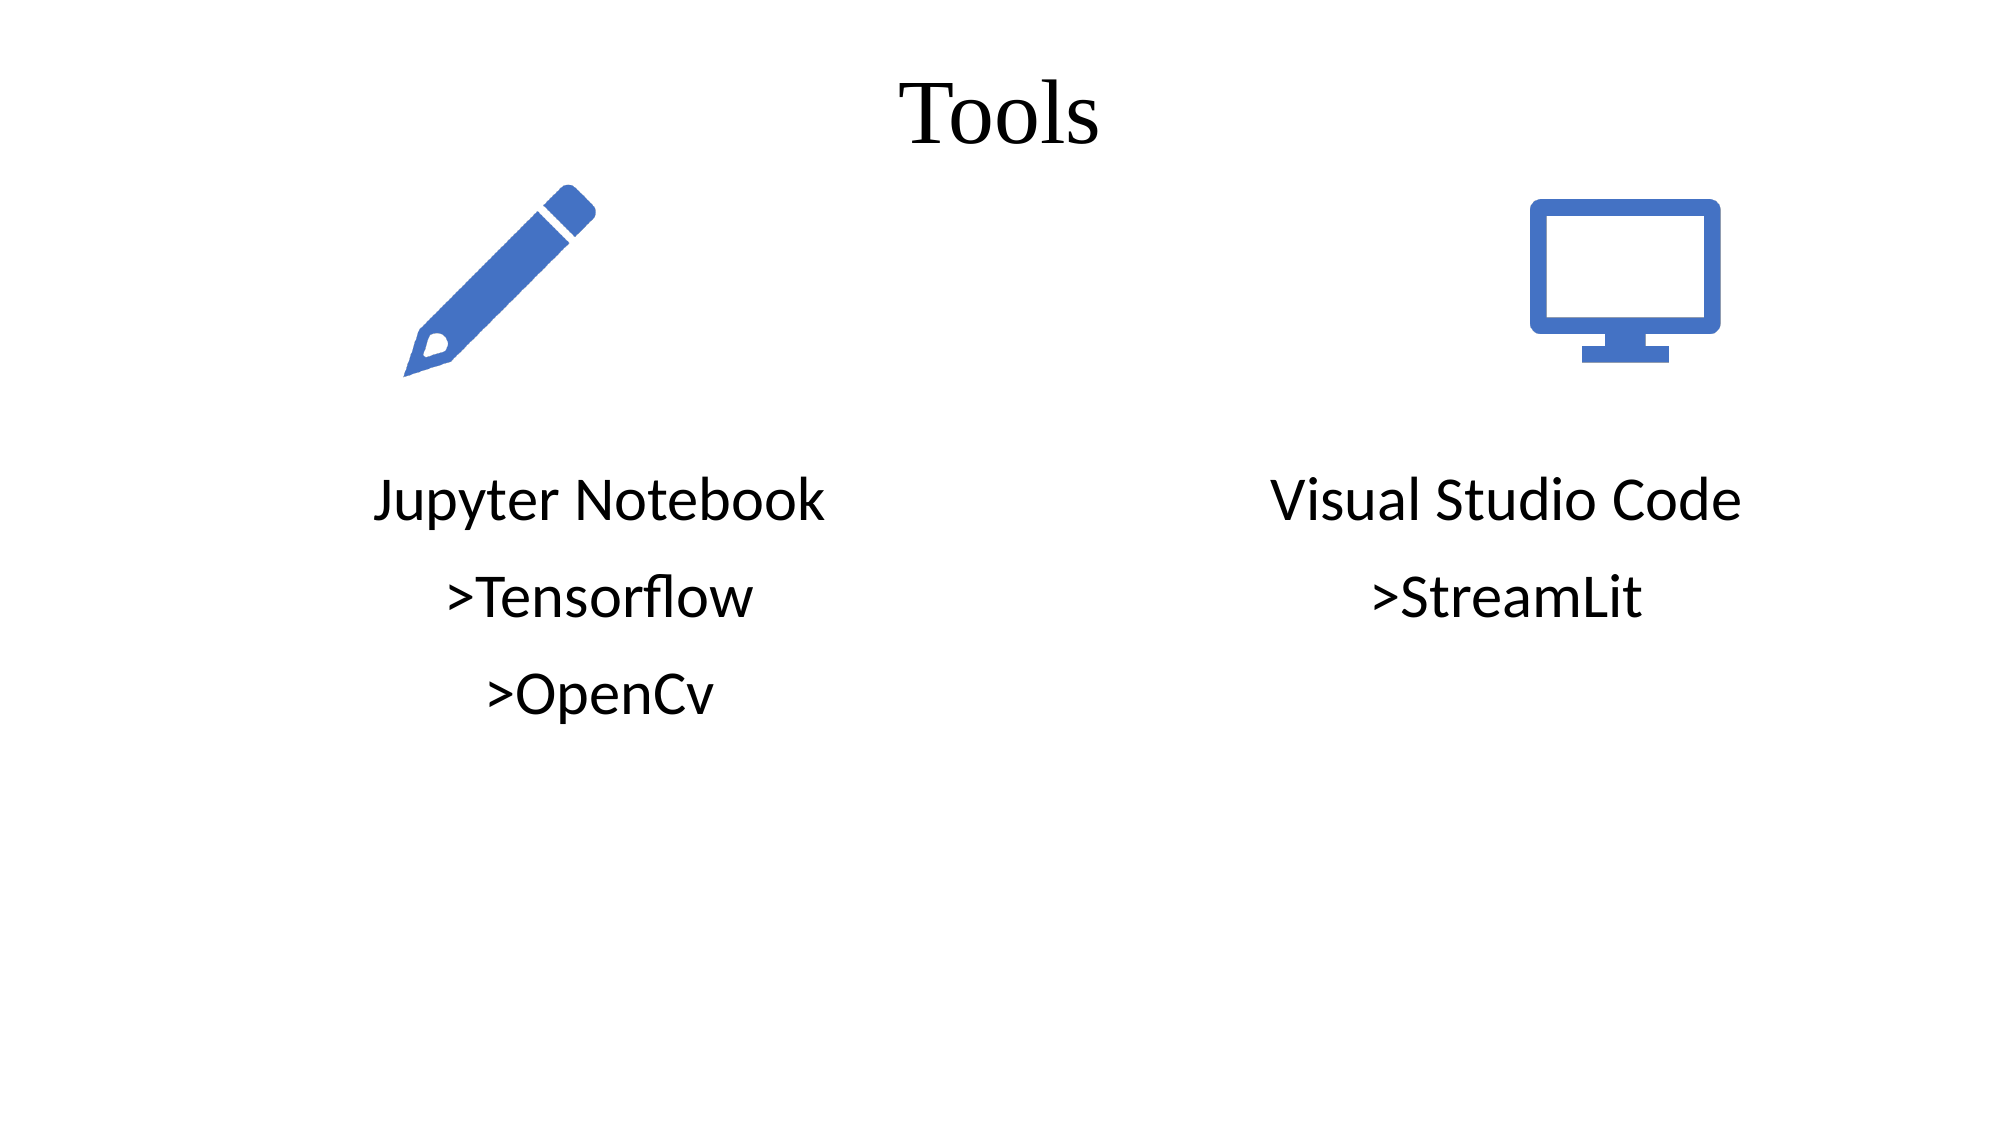

# Tools

Jupyter Notebook
>Tensorflow
>OpenCv

Visual Studio Code
>StreamLit